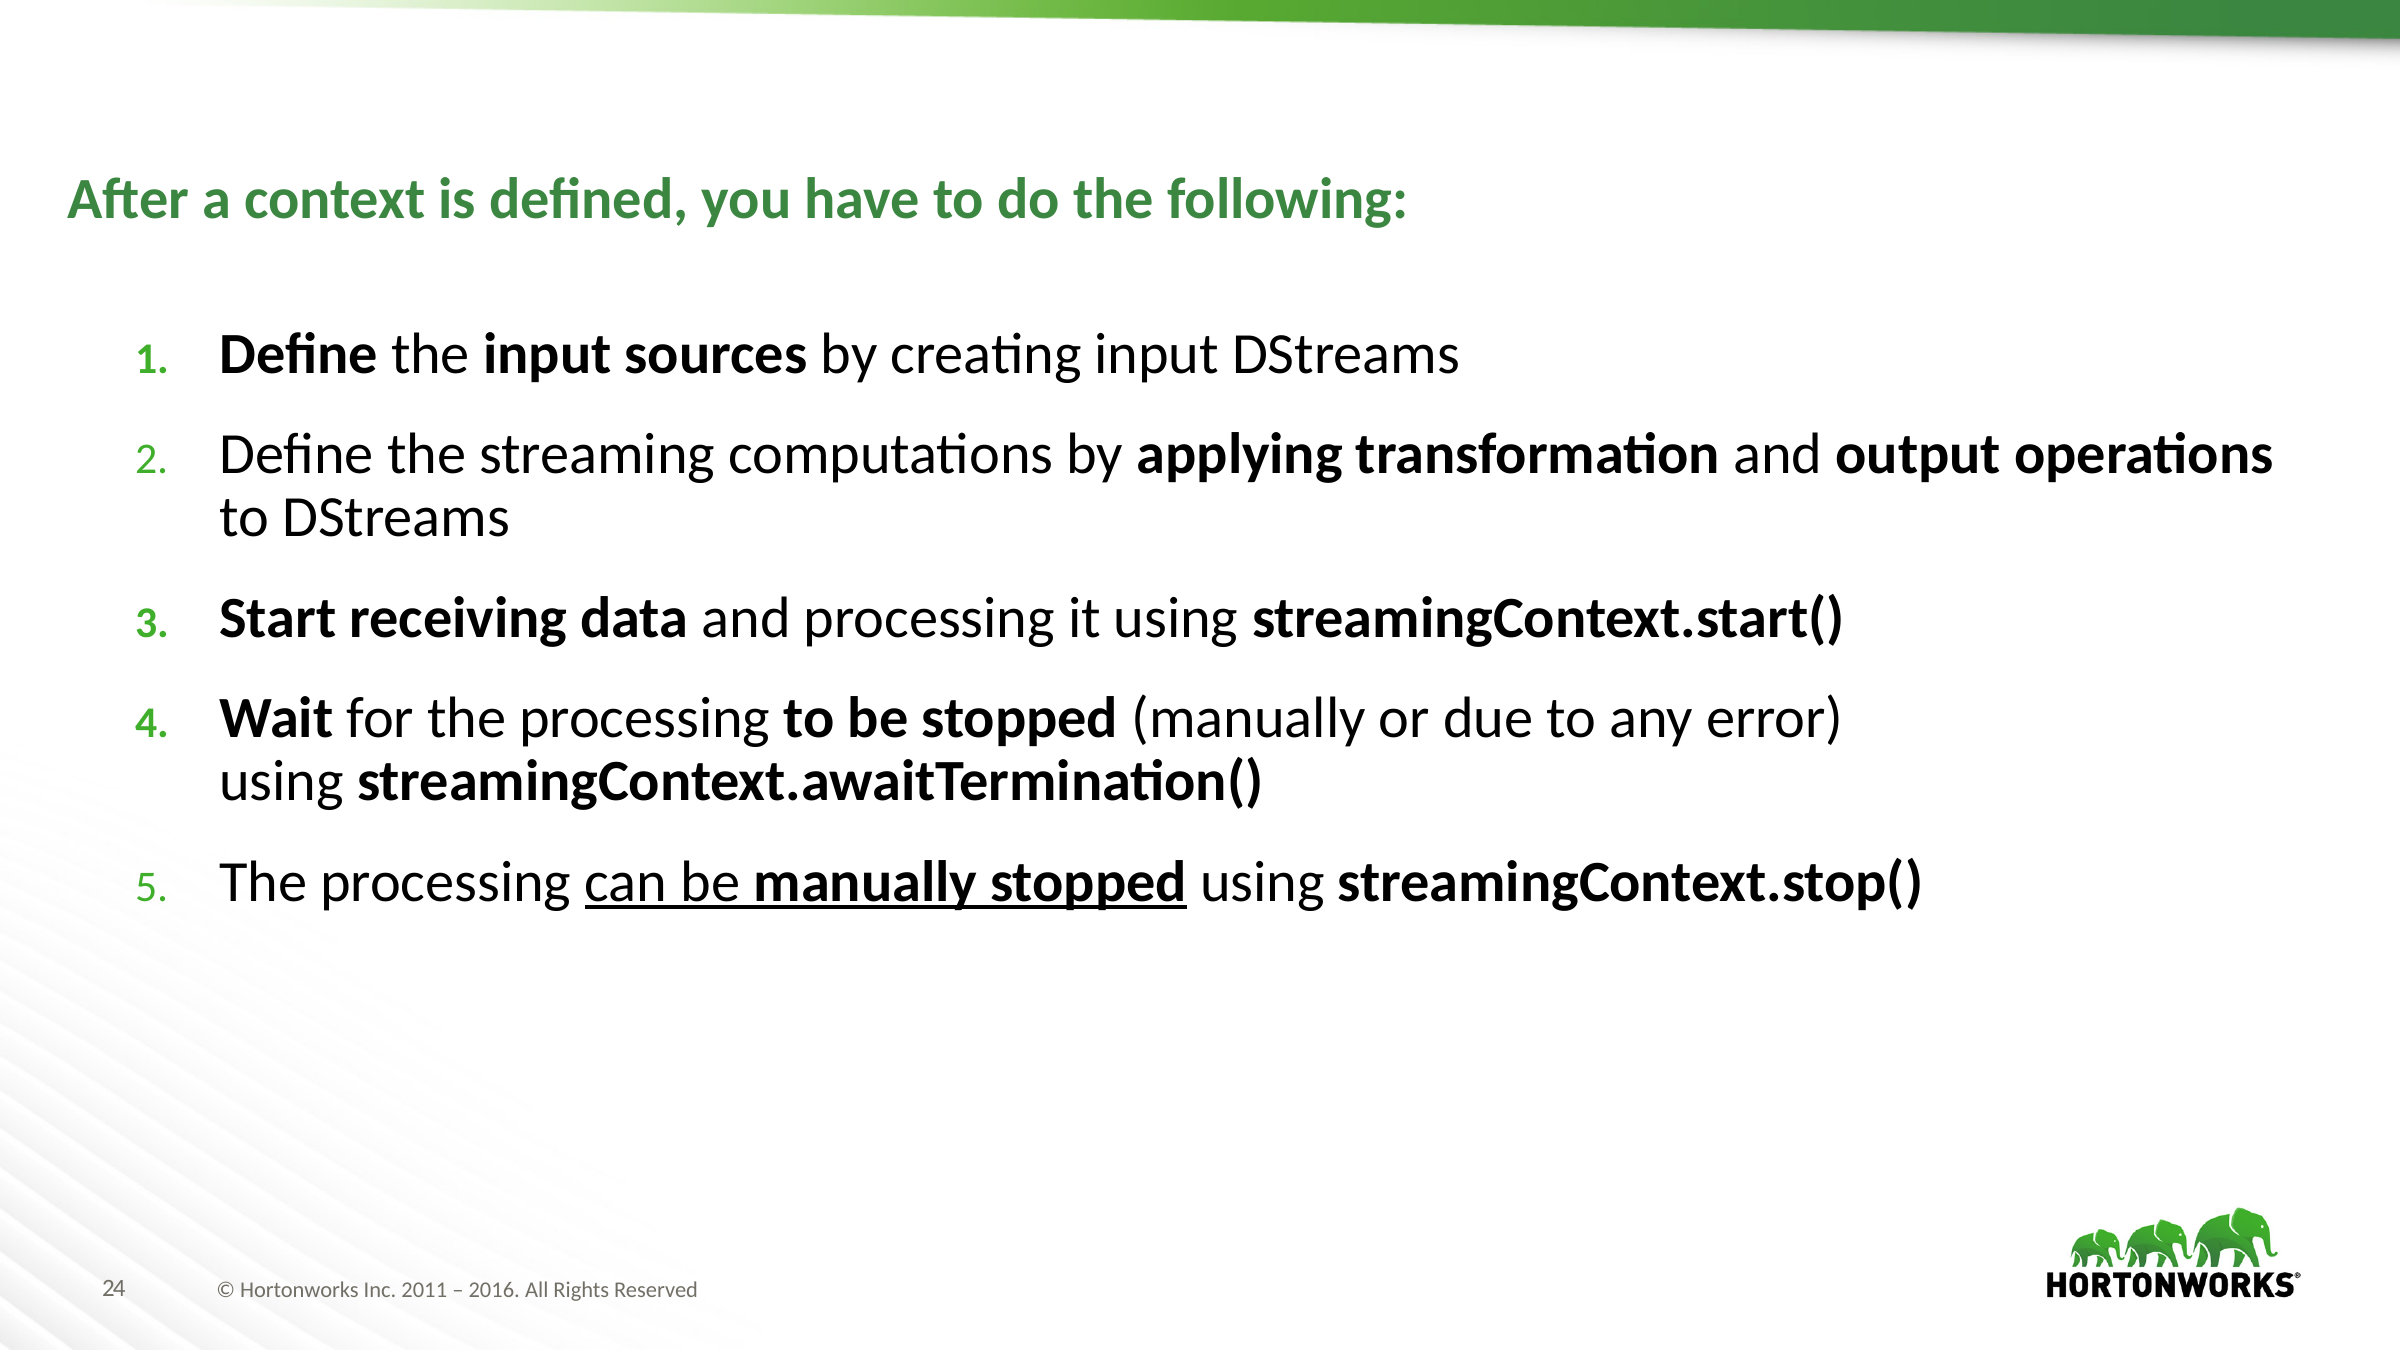

After a context is defined, you have to do the following:
Define the input sources by creating input DStreams
Define the streaming computations by applying transformation and output operations to DStreams
Start receiving data and processing it using streamingContext.start()
Wait for the processing to be stopped (manually or due to any error) using streamingContext.awaitTermination()
The processing can be manually stopped using streamingContext.stop()